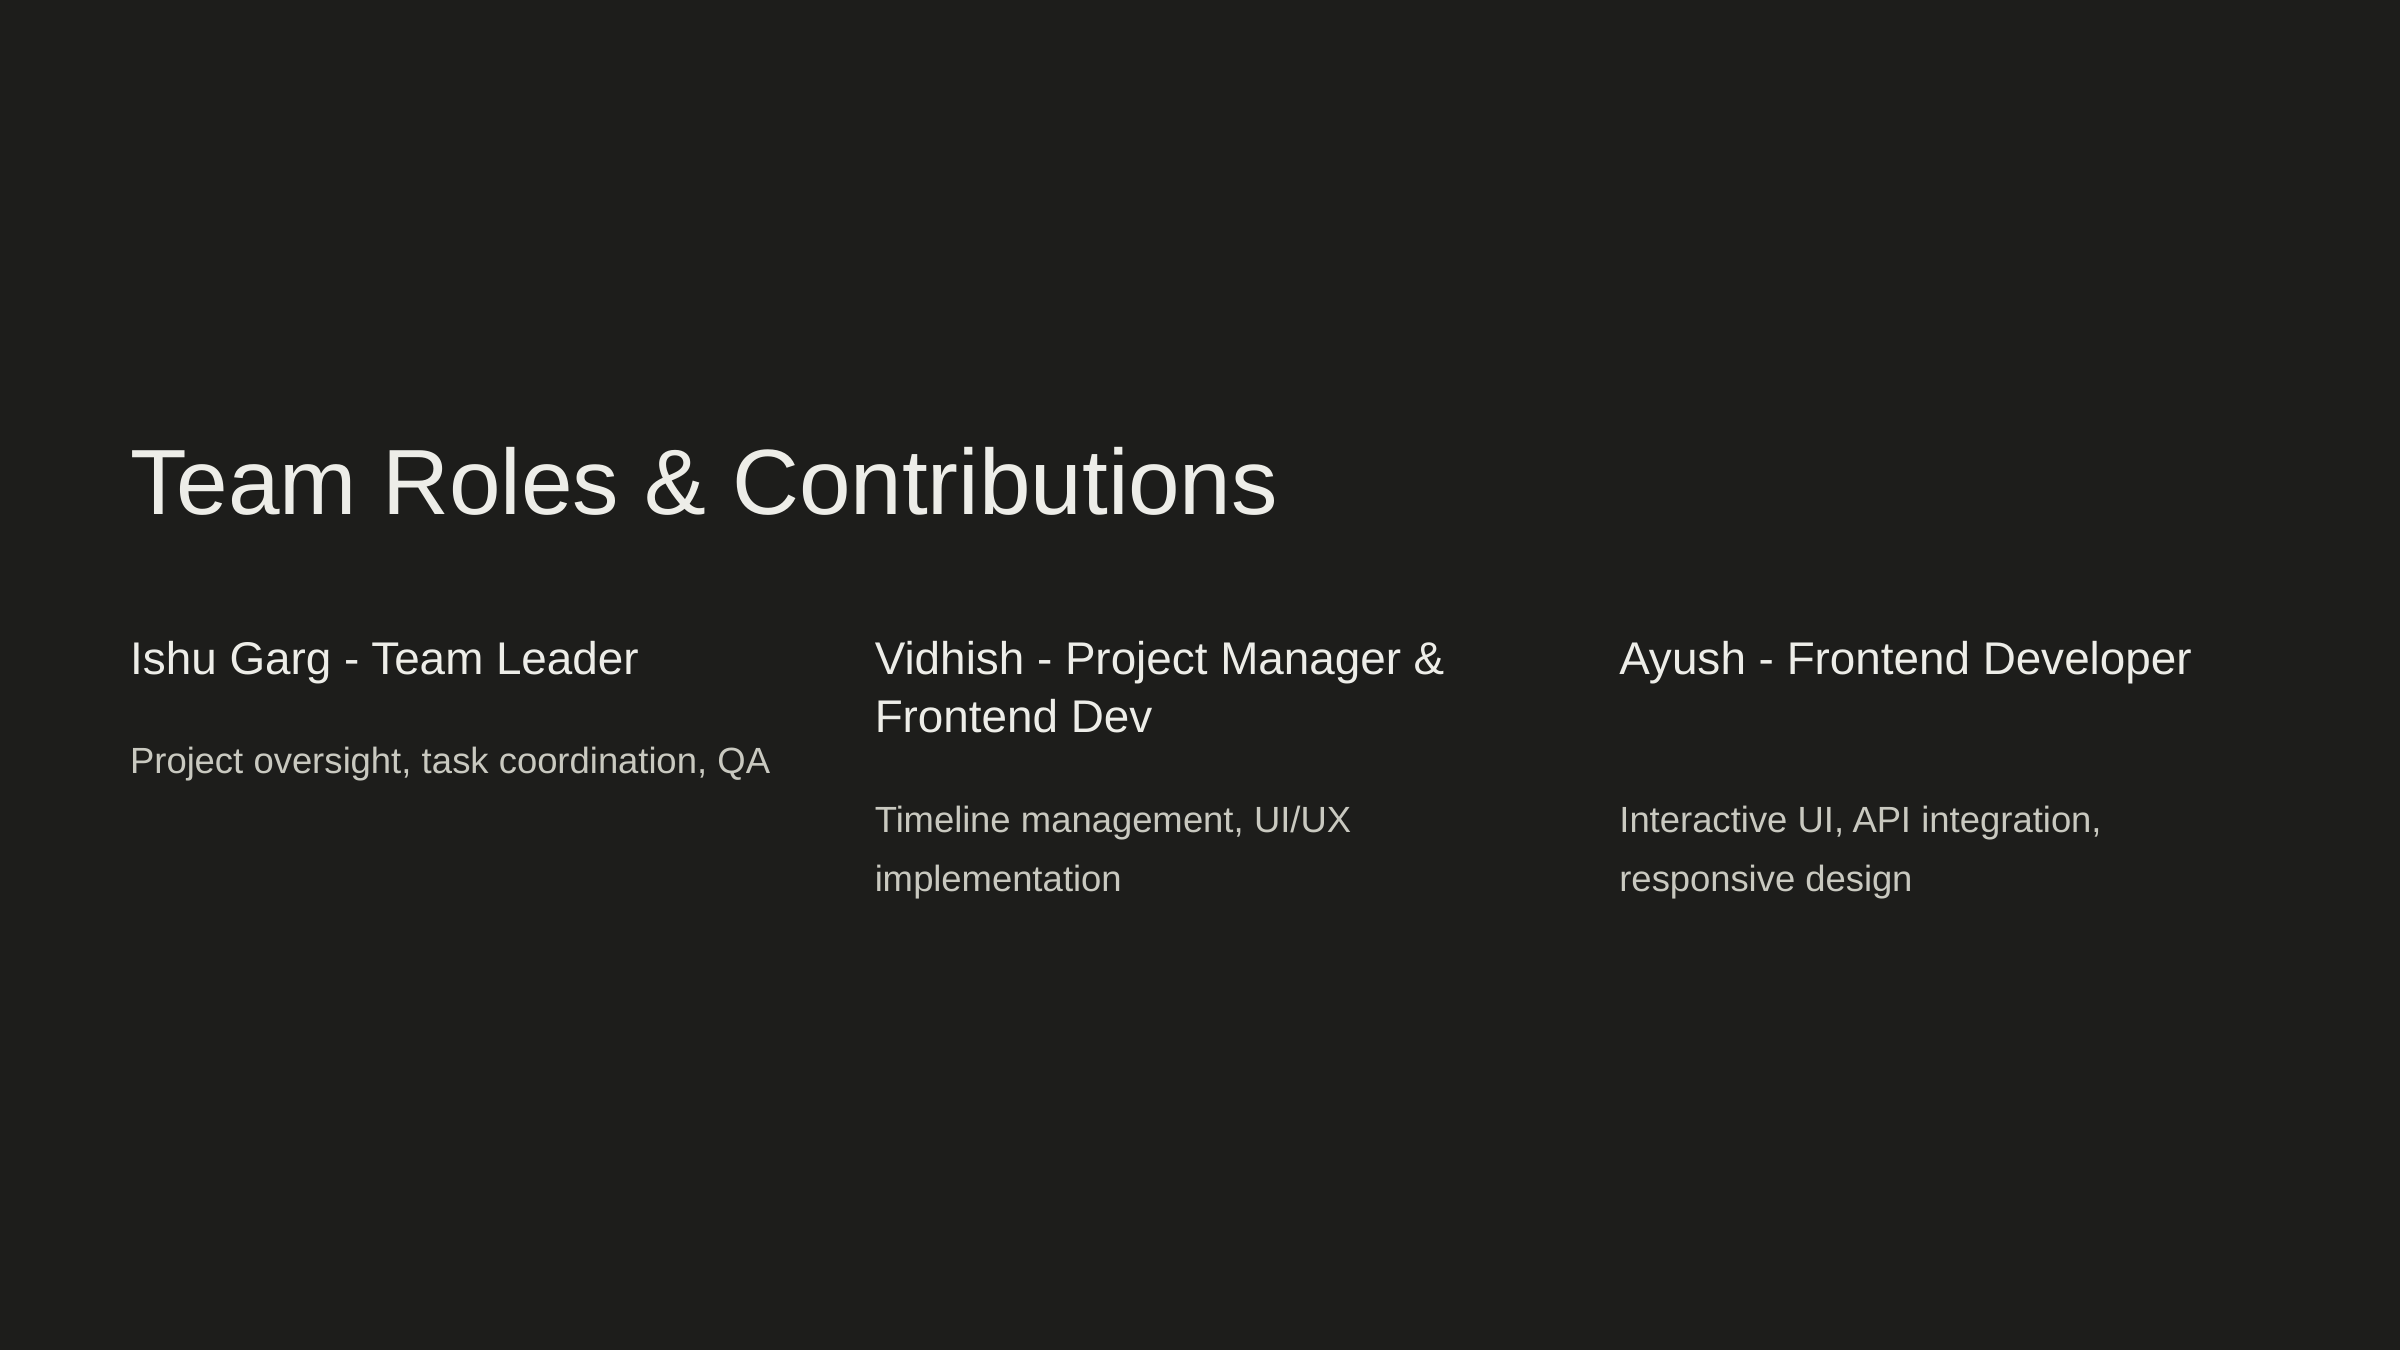

Team Roles & Contributions
Ishu Garg - Team Leader
Vidhish - Project Manager & Frontend Dev
Ayush - Frontend Developer
Project oversight, task coordination, QA
Timeline management, UI/UX implementation
Interactive UI, API integration, responsive design